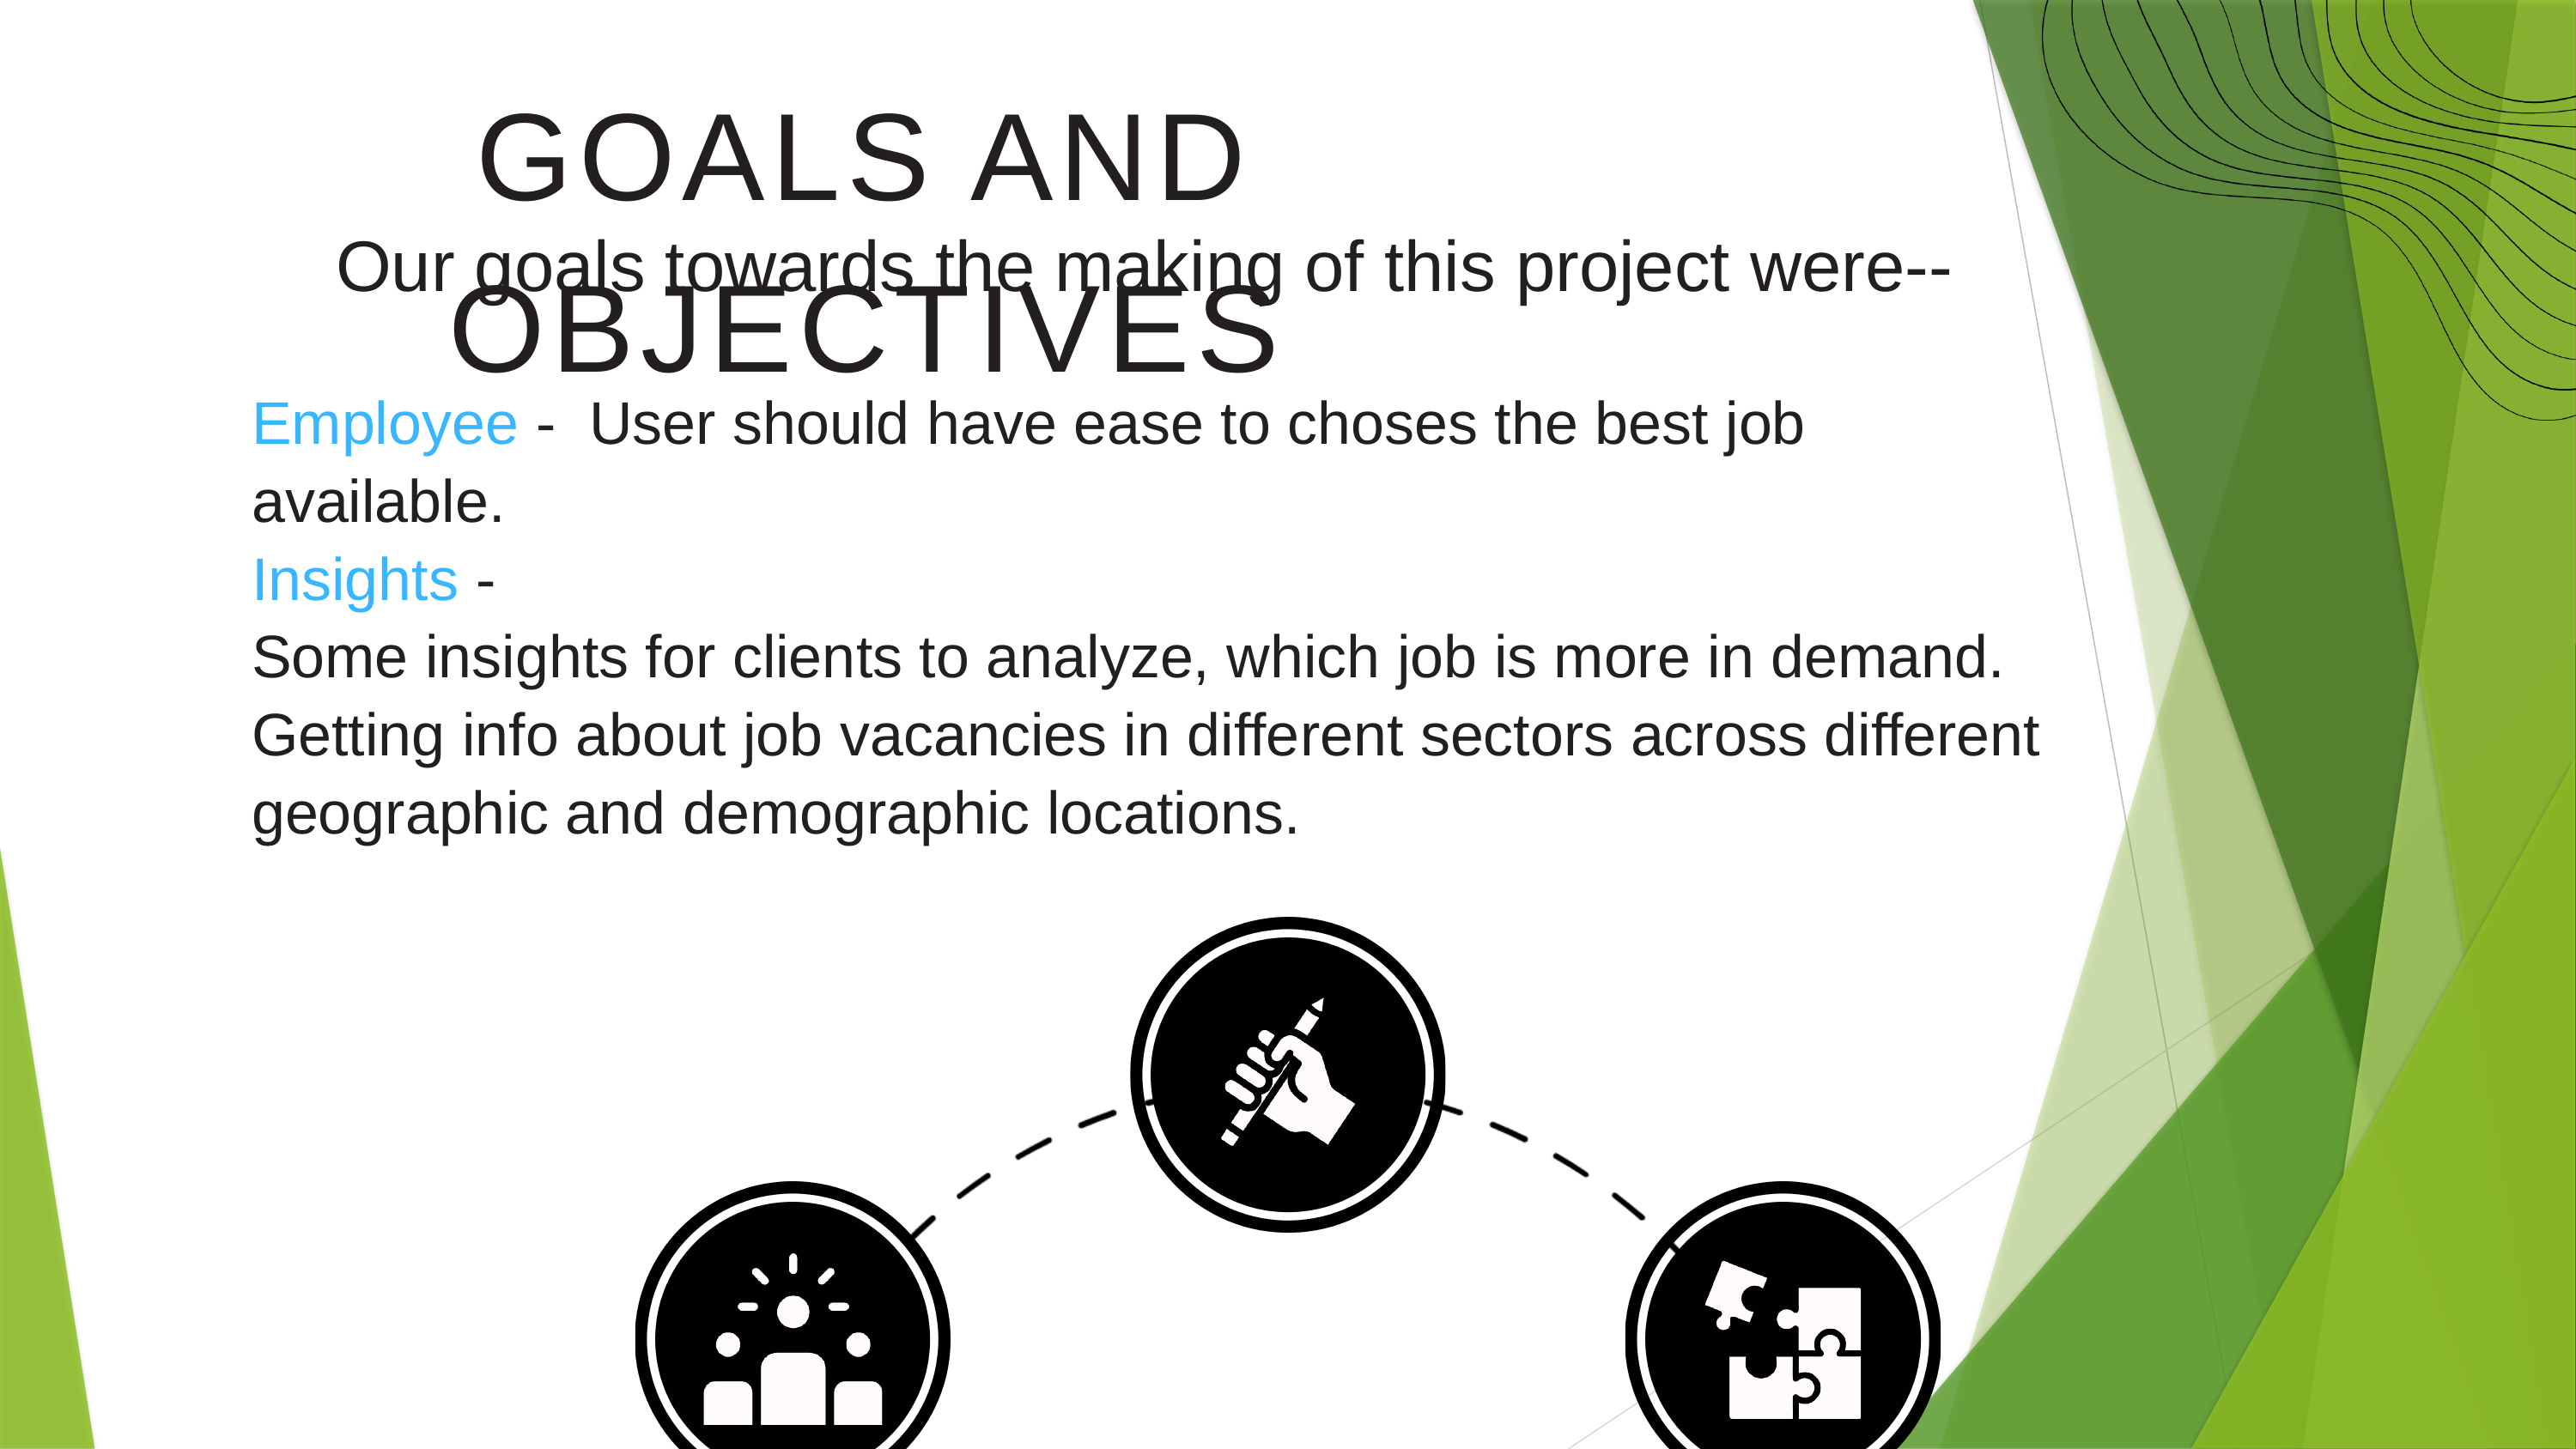

GOALS AND OBJECTIVES
Our goals towards the making of this project were--
Employee -  User should have ease to choses the best job available.
Insights -
Some insights for clients to analyze, which job is more in demand.
Getting info about job vacancies in different sectors across different geographic and demographic locations.